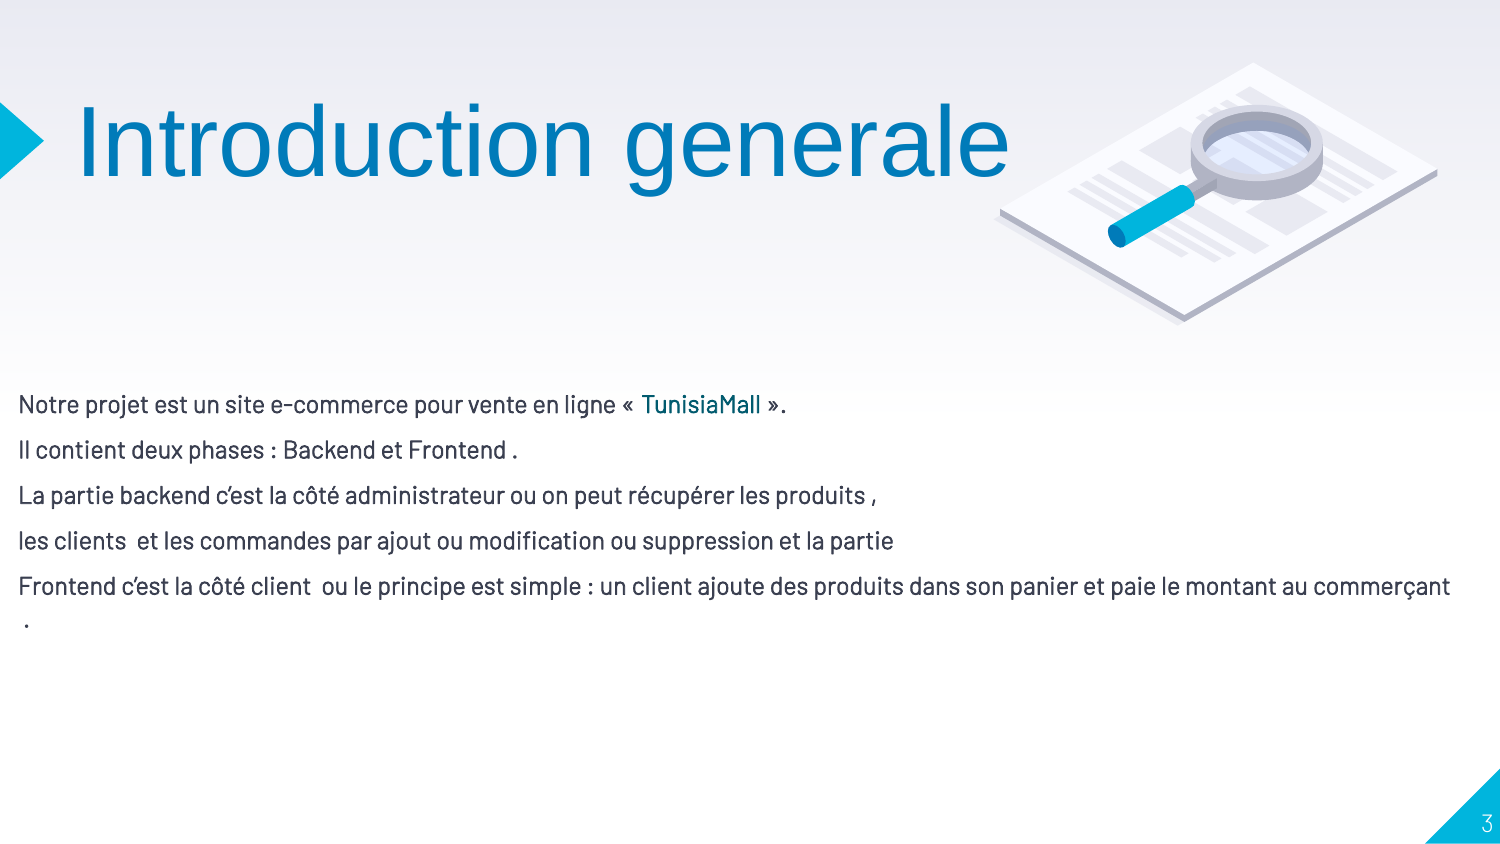

# Introduction generale
Notre projet est un site e-commerce pour vente en ligne « TunisiaMall ».
Il contient deux phases : Backend et Frontend .
La partie backend c’est la côté administrateur ou on peut récupérer les produits ,
les clients  et les commandes par ajout ou modification ou suppression et la partie
Frontend c’est la côté client  ou le principe est simple : un client ajoute des produits dans son panier et paie le montant au commerçant  .

3